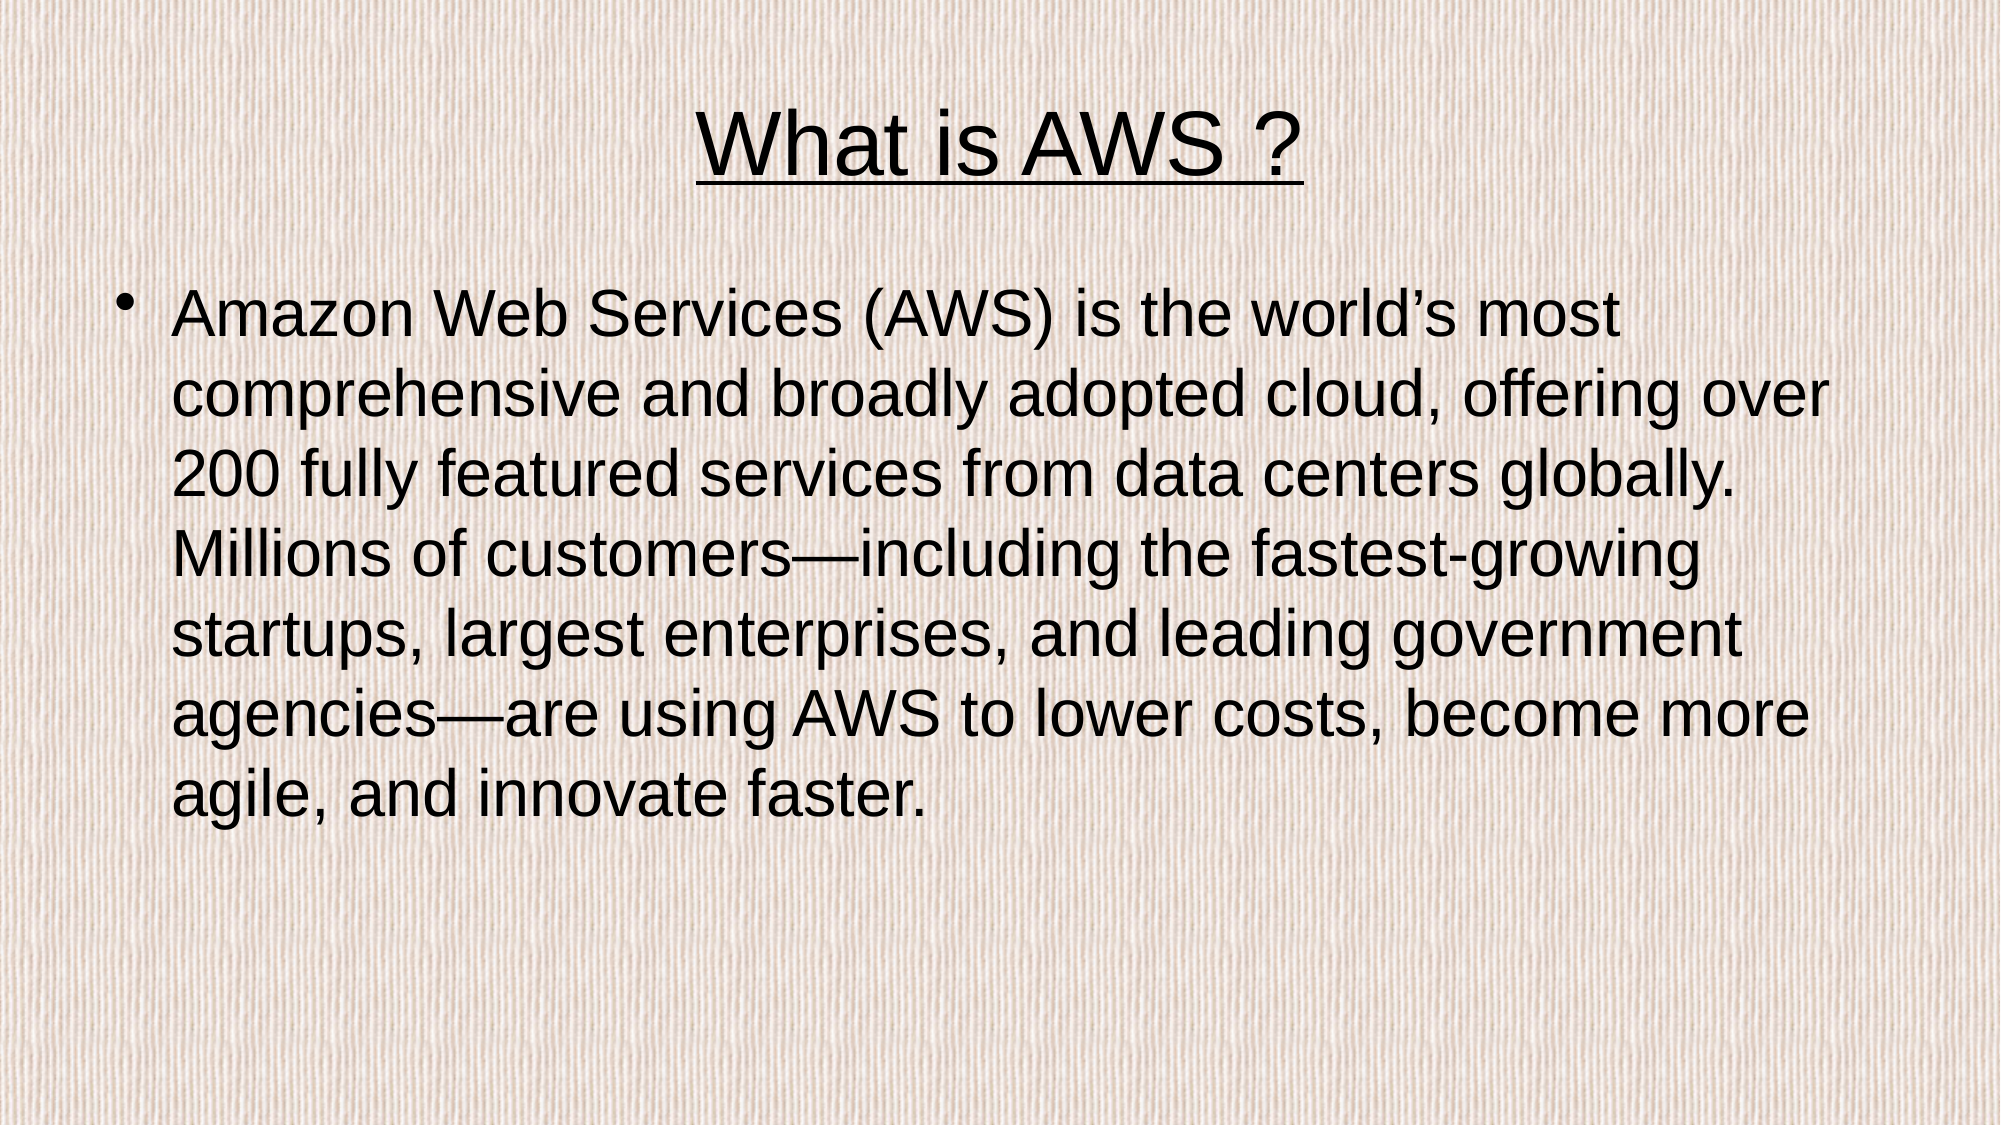

# What is AWS ?
Amazon Web Services (AWS) is the world’s most comprehensive and broadly adopted cloud, offering over 200 fully featured services from data centers globally. Millions of customers—including the fastest-growing startups, largest enterprises, and leading government agencies—are using AWS to lower costs, become more agile, and innovate faster.